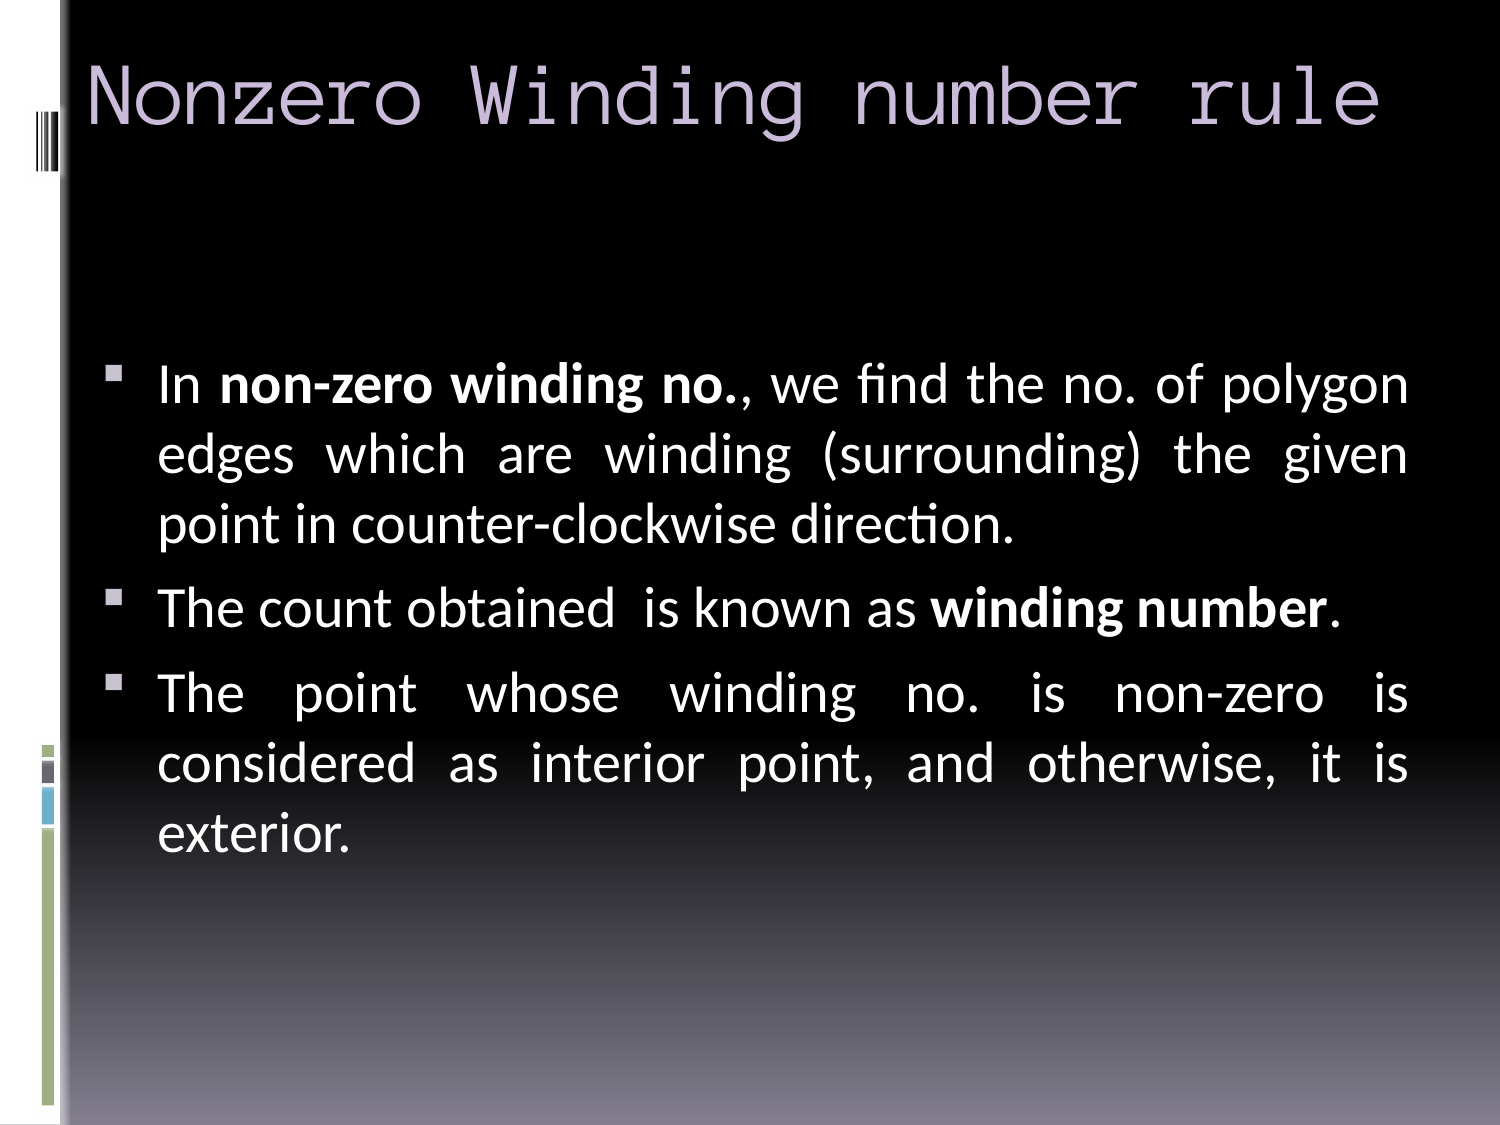

# Nonzero Winding number rule
In non-zero winding no., we find the no. of polygon edges which are winding (surrounding) the given point in counter-clockwise direction.
The count obtained  is known as winding number.
The point whose winding no. is non-zero is considered as interior point, and otherwise, it is exterior.